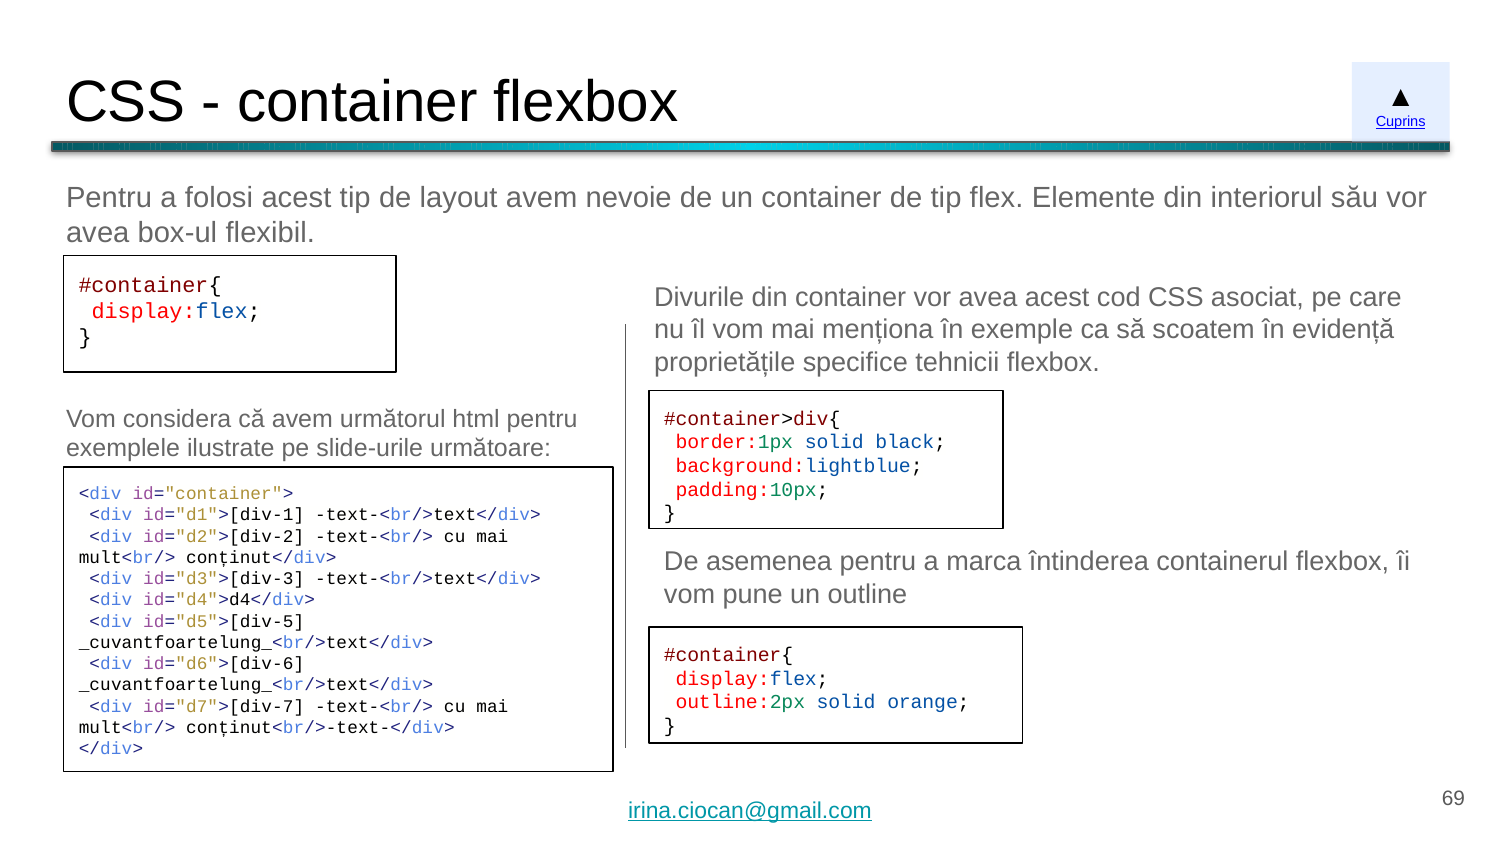

# CSS - container flexbox
▲
Cuprins

Pentru a folosi acest tip de layout avem nevoie de un container de tip flex. Elemente din interiorul său vor avea box-ul flexibil.

#container{
 display:flex;
}
Divurile din container vor avea acest cod CSS asociat, pe care nu îl vom mai menționa în exemple ca să scoatem în evidență proprietățile specifice tehnicii flexbox.
Vom considera că avem următorul html pentru exemplele ilustrate pe slide-urile următoare:
#container>div{
 border:1px solid black;
 background:lightblue;
 padding:10px;
}

<div id="container">
 <div id="d1">[div-1] -text-<br/>text</div>
 <div id="d2">[div-2] -text-<br/> cu mai mult<br/> conținut</div>
 <div id="d3">[div-3] -text-<br/>text</div>
 <div id="d4">d4</div>
 <div id="d5">[div-5] _cuvantfoartelung_<br/>text</div>
 <div id="d6">[div-6] _cuvantfoartelung_<br/>text</div>
 <div id="d7">[div-7] -text-<br/> cu mai mult<br/> conținut<br/>-text-</div>
</div>

De asemenea pentru a marca întinderea containerul flexbox, îi vom pune un outline
#container{
 display:flex;
 outline:2px solid orange;
}
69
irina.ciocan@gmail.com